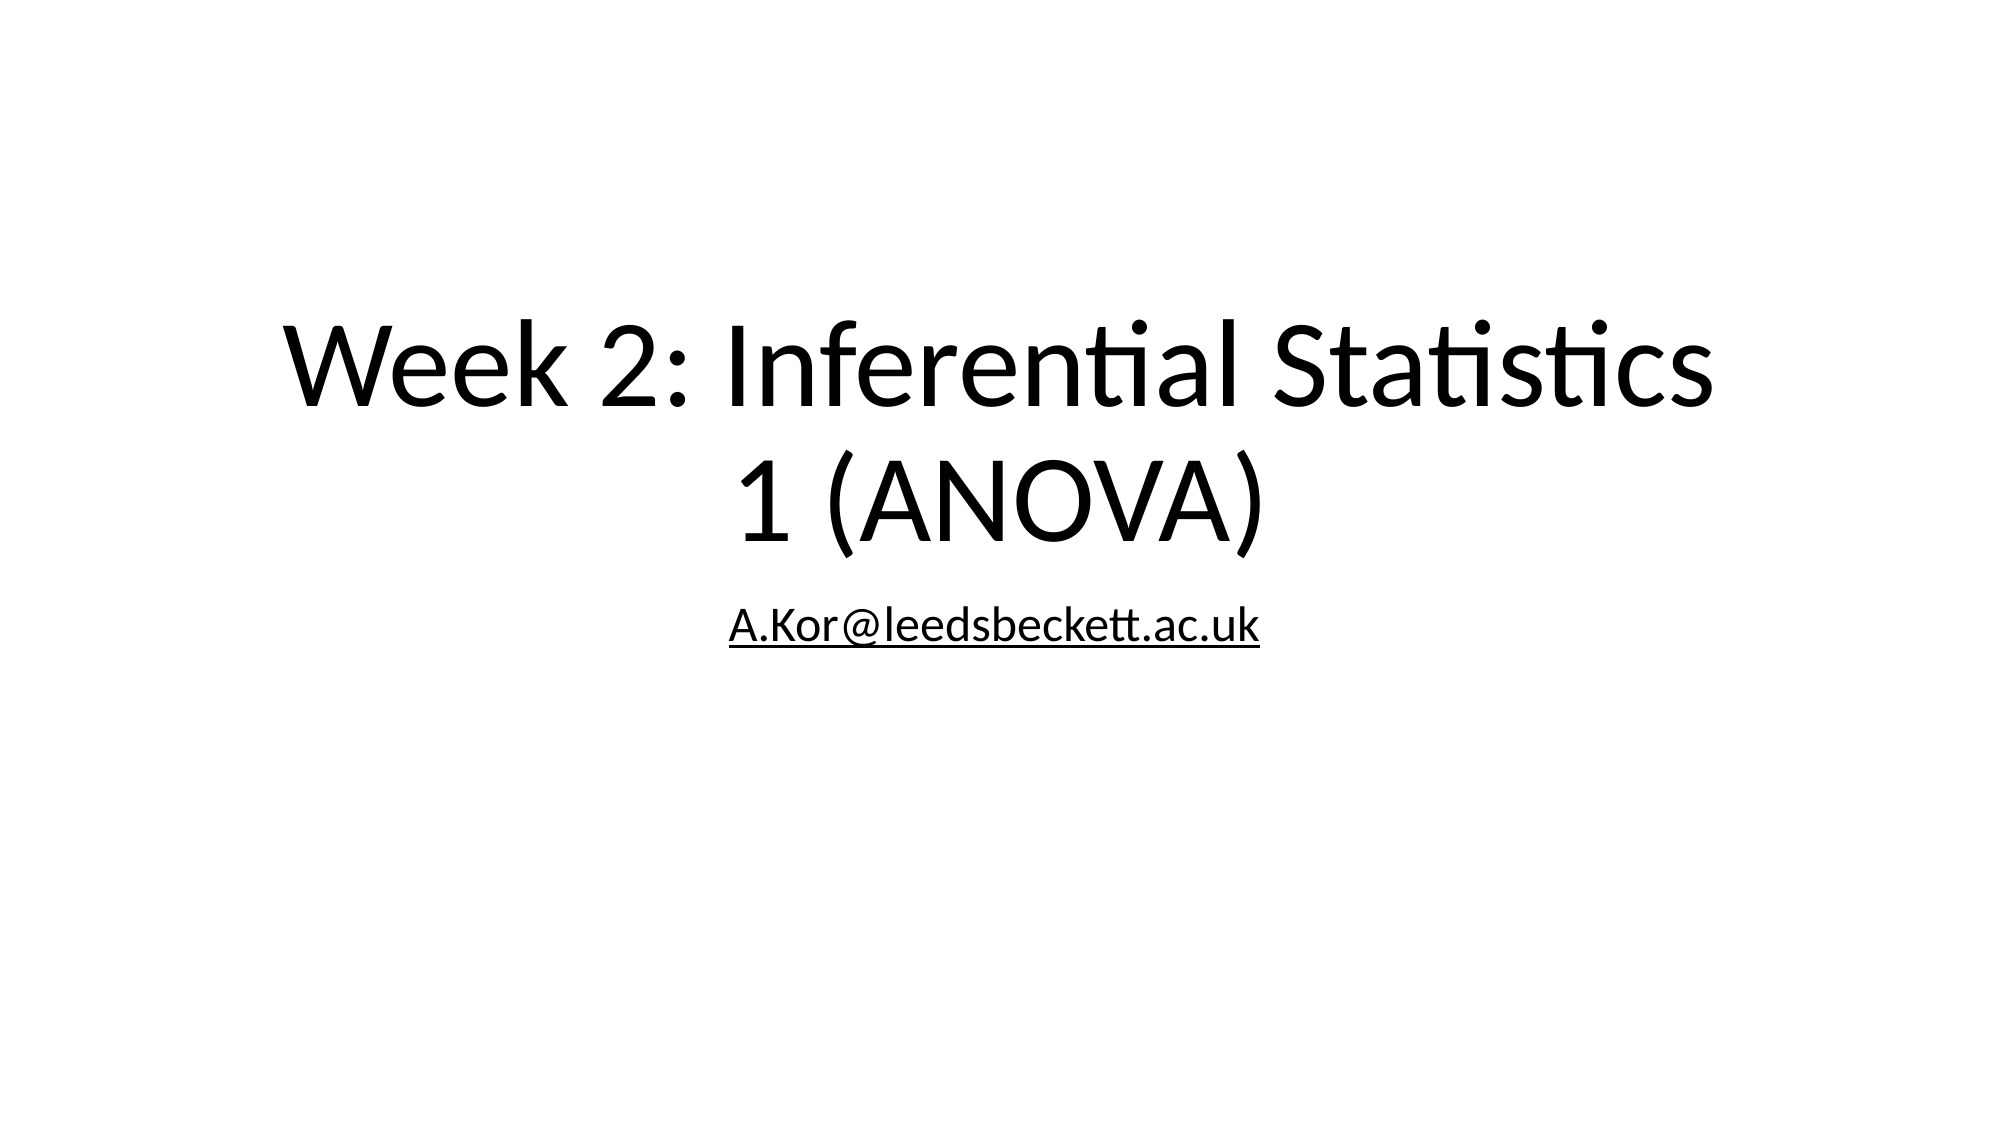

# Week 2: Inferential Statistics 1 (ANOVA)
A.Kor@leedsbeckett.ac.uk